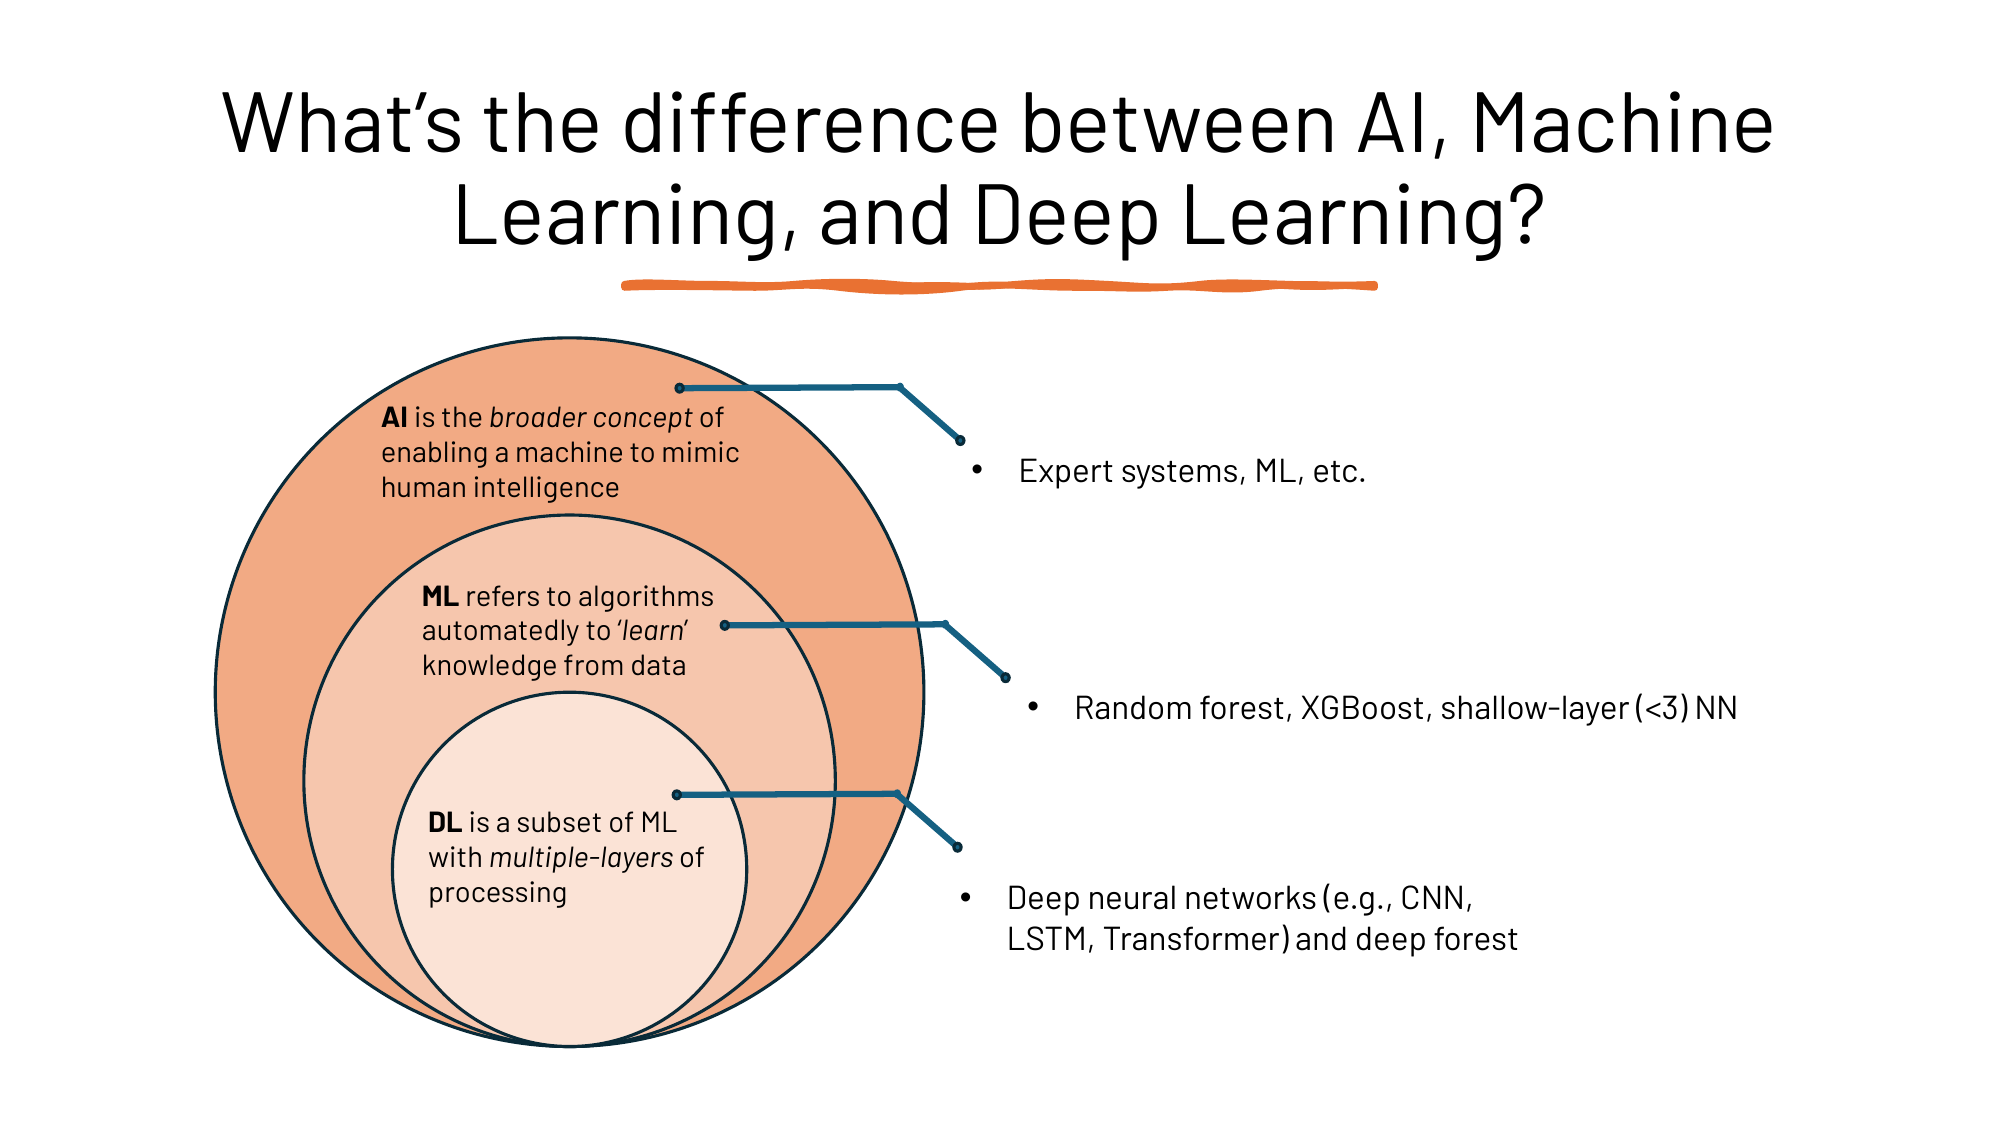

# What’s the difference between AI, Machine Learning, and Deep Learning?

AI is the broader concept of enabling a machine to mimic human intelligence
Expert systems, ML, etc.
ML refers to algorithms automatedly to ‘learn’ knowledge from data

Random forest, XGBoost, shallow-layer (<3) NN

DL is a subset of ML with multiple-layers of processing
Deep neural networks (e.g., CNN, LSTM, Transformer) and deep forest